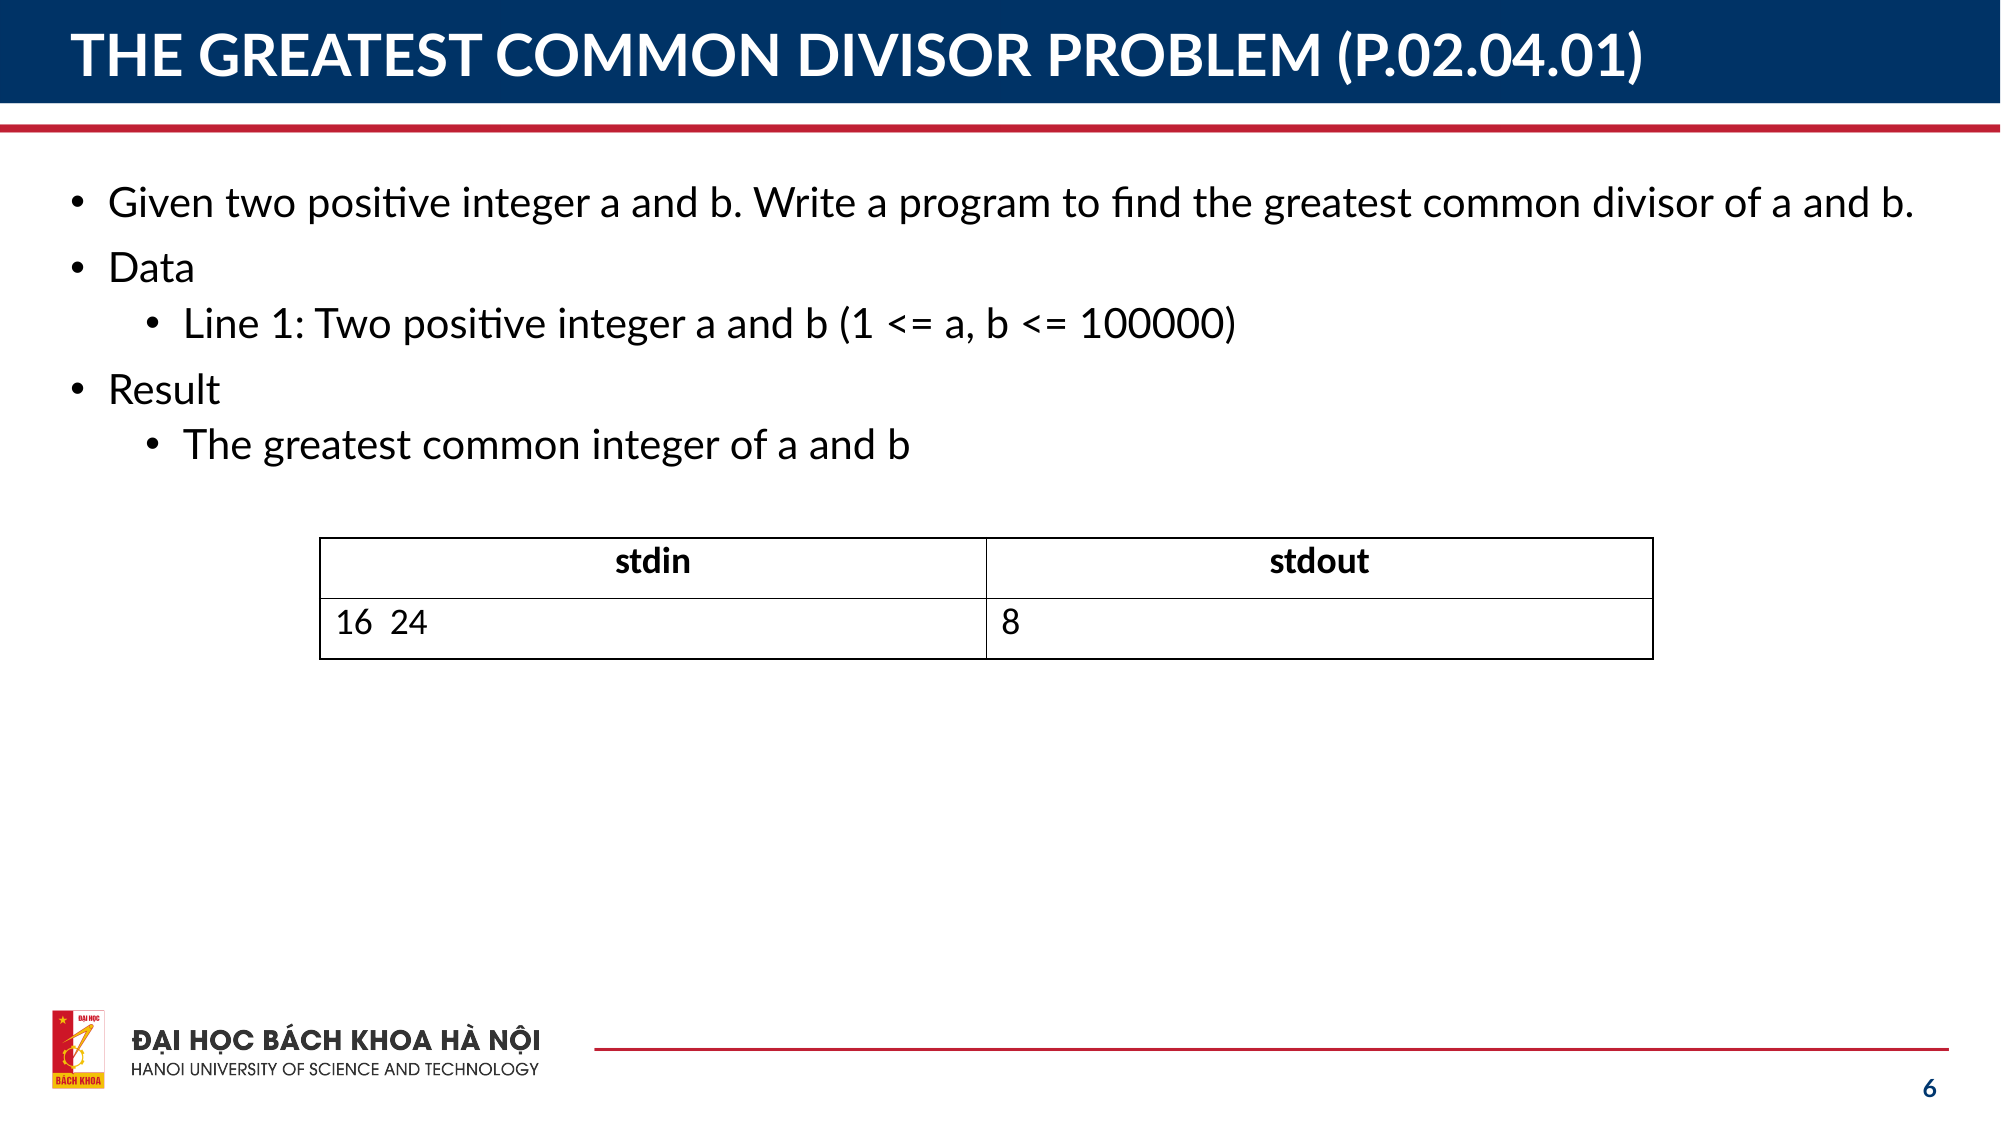

# THE GREATEST COMMON DIVISOR PROBLEM (P.02.04.01)
Given two positive integer a and b. Write a program to find the greatest common divisor of a and b.
Data
Line 1: Two positive integer a and b (1 <= a, b <= 100000)
Result
The greatest common integer of a and b

| stdin | stdout |
| --- | --- |
| 16 24 | 8 |
6